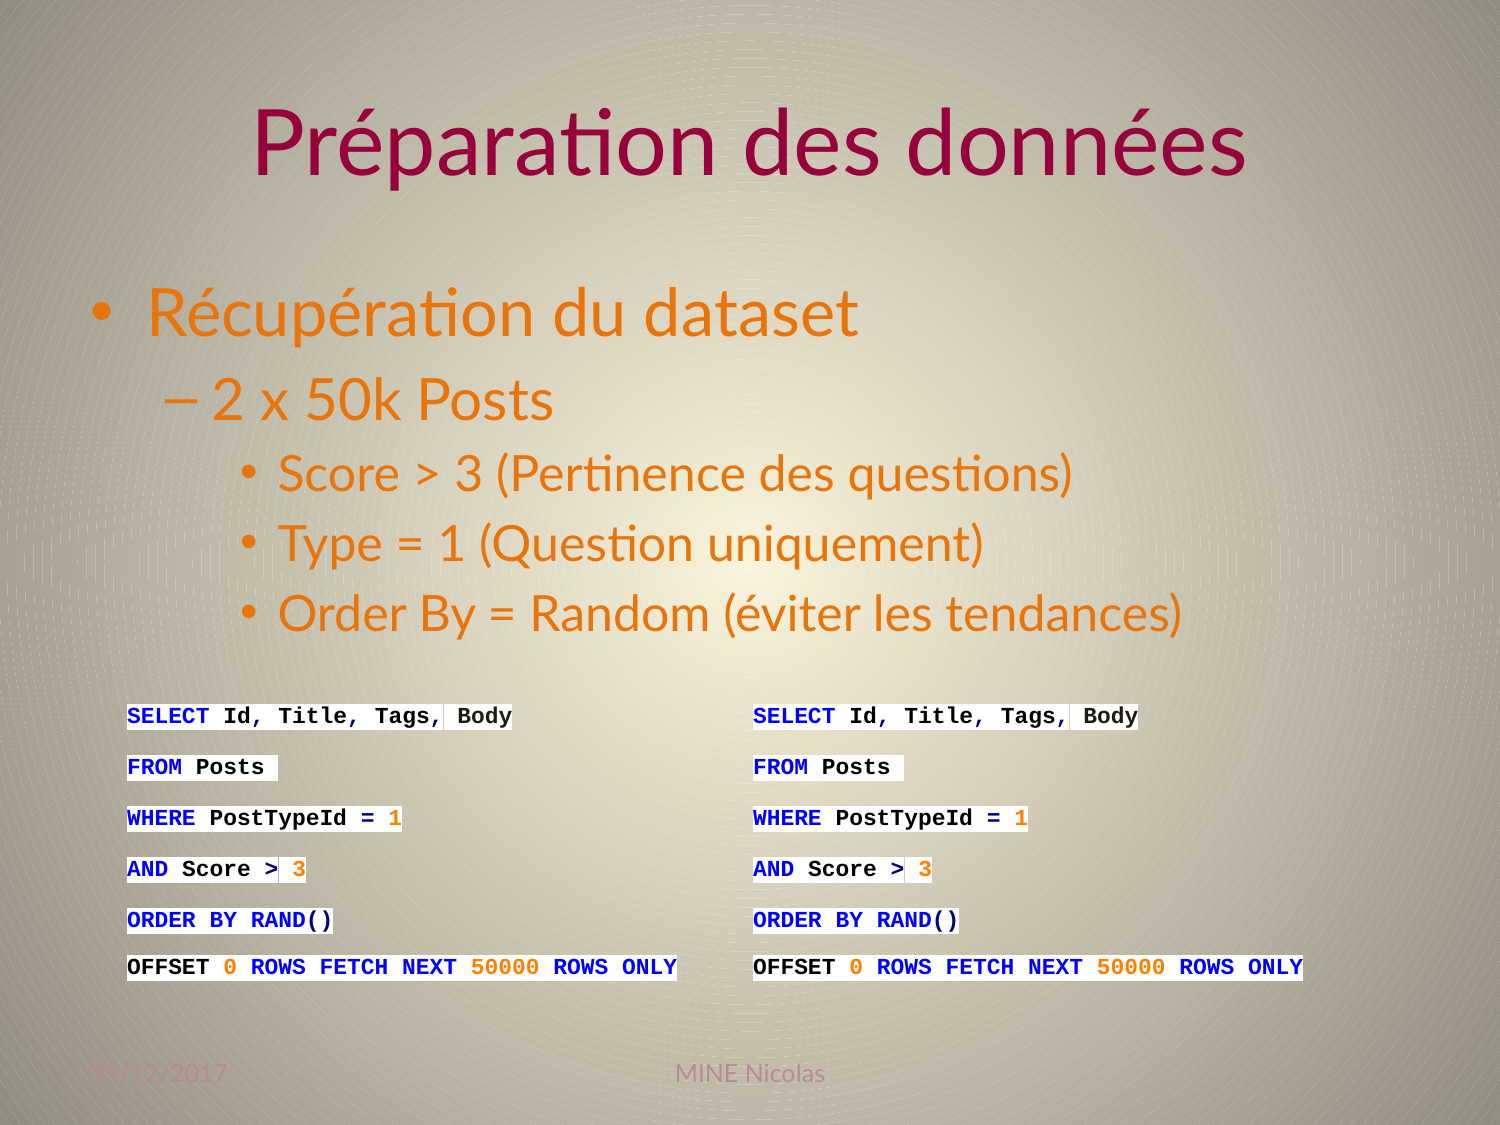

# Préparation des données
Récupération du dataset
2 x 50k Posts
Score > 3 (Pertinence des questions)
Type = 1 (Question uniquement)
Order By = Random (éviter les tendances)

| SELECT Id, Title, Tags, Body FROM Posts WHERE PostTypeId = 1 AND Score > 3 ORDER BY RAND() OFFSET 0 ROWS FETCH NEXT 50000 ROWS ONLY | SELECT Id, Title, Tags, Body FROM Posts WHERE PostTypeId = 1 AND Score > 3 ORDER BY RAND() OFFSET 0 ROWS FETCH NEXT 50000 ROWS ONLY |
| --- | --- |
31/12/2017
MINE Nicolas